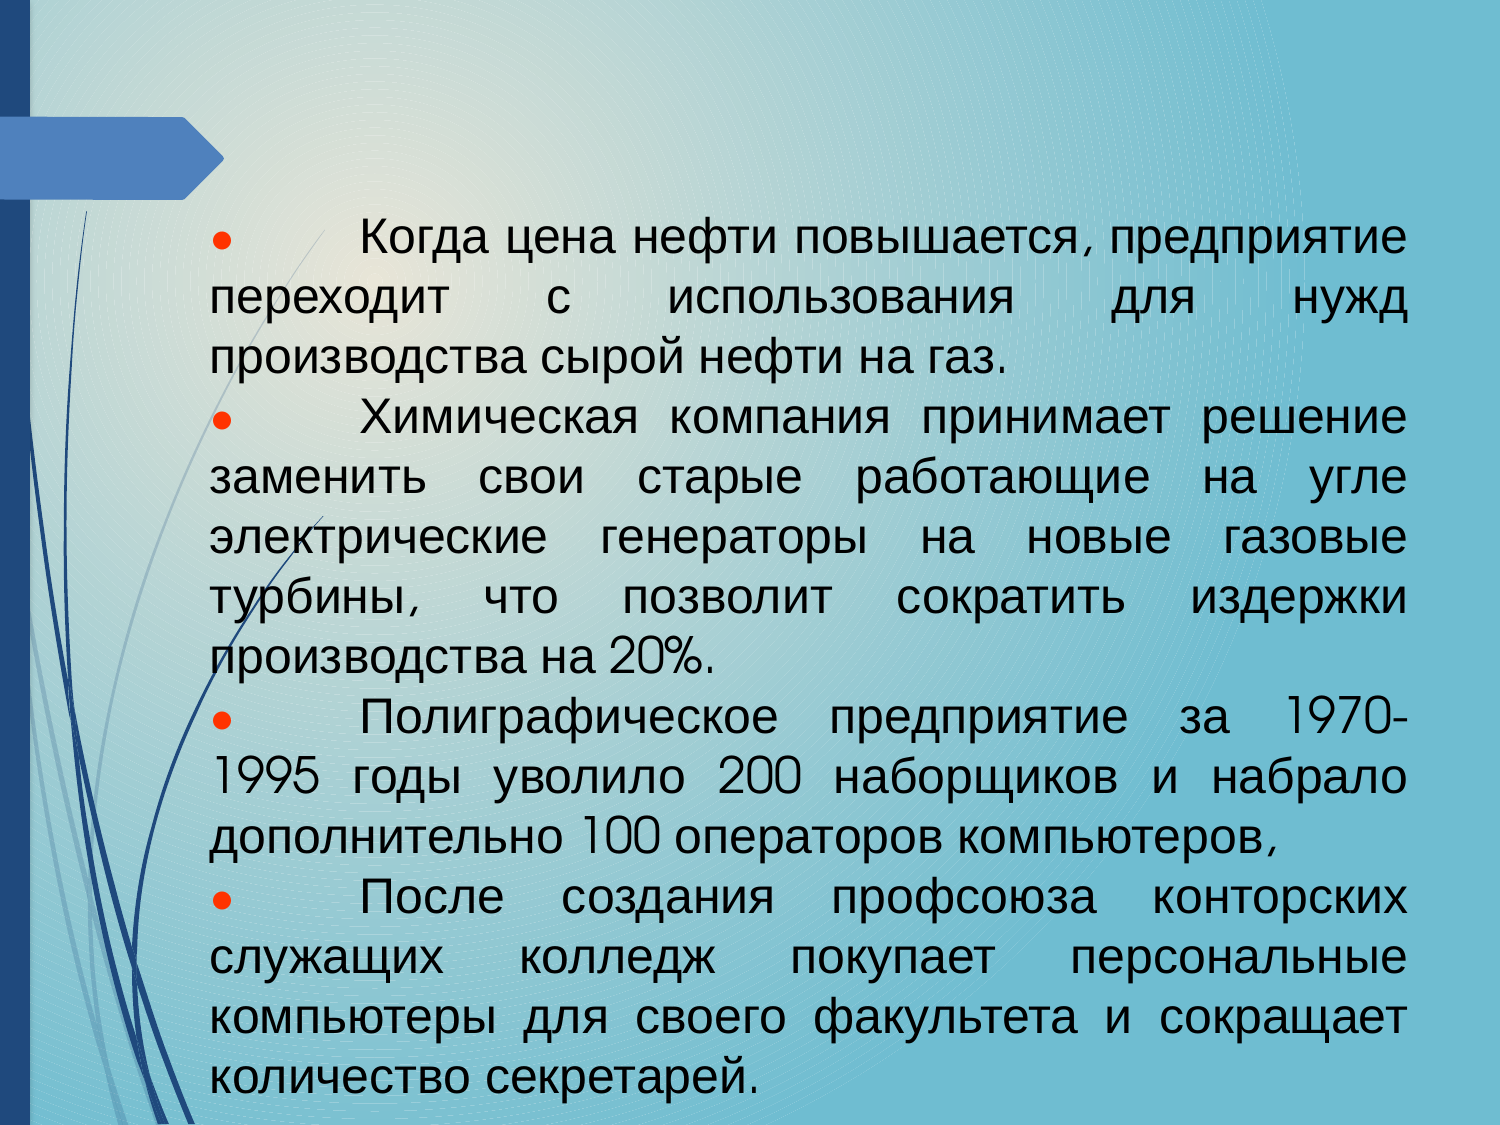

•	Когда цена нефти повышается, предприятие переходит с использования для нужд производства сырой нефти на газ.
•	Химическая компания принимает решение заменить свои старые работающие на угле электрические генераторы на новые газовые турбины, что позволит сократить издержки производства на 20%.
•	Полиграфическое предприятие за 1970-1995 годы уволило 200 наборщиков и набрало дополнительно 100 операторов компьютеров,
•	После создания профсоюза конторских служащих колледж покупает персональные компьютеры для своего факультета и сокращает количество секретарей.